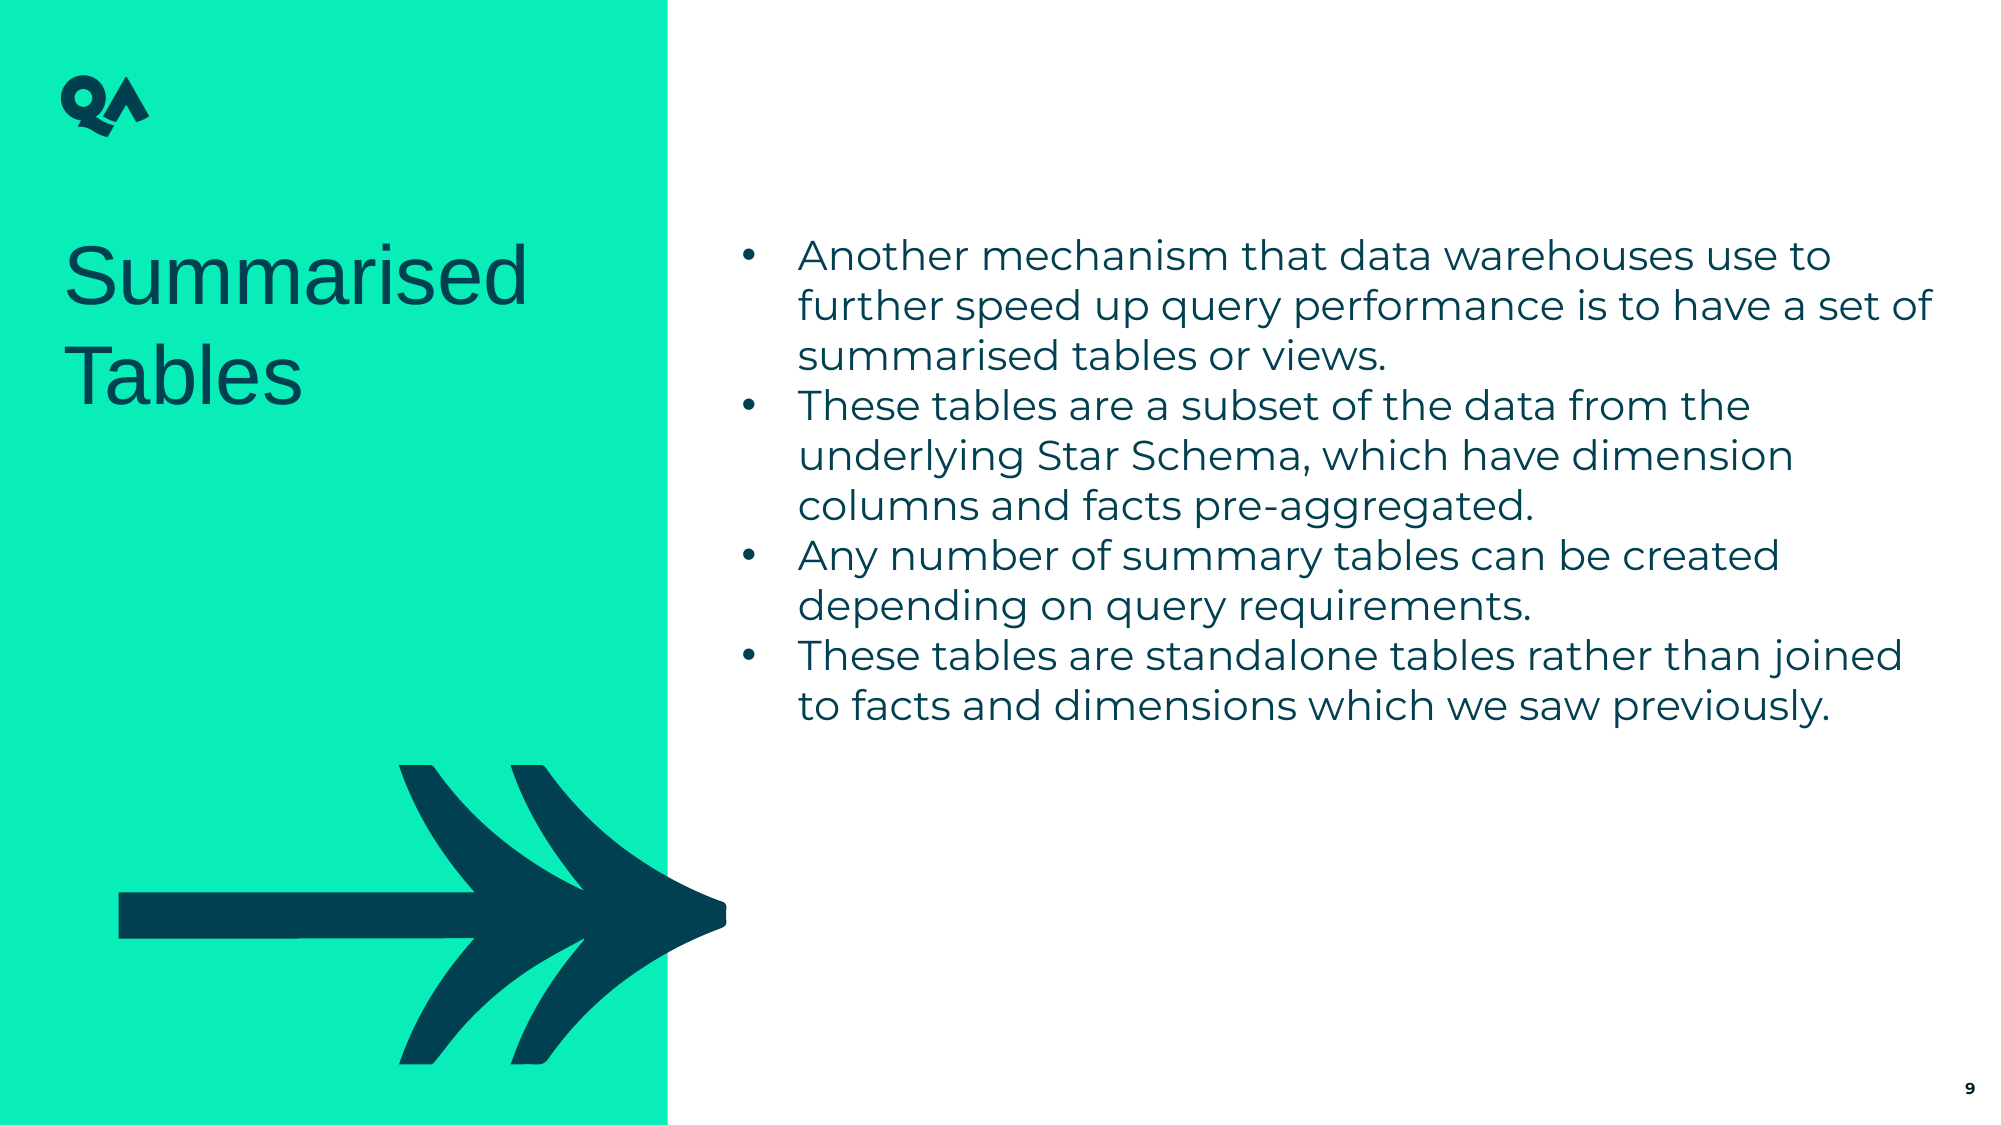

Summarised Tables
Another mechanism that data warehouses use to further speed up query performance is to have a set of summarised tables or views.
These tables are a subset of the data from the underlying Star Schema, which have dimension columns and facts pre-aggregated.
Any number of summary tables can be created depending on query requirements.
These tables are standalone tables rather than joined to facts and dimensions which we saw previously.

9